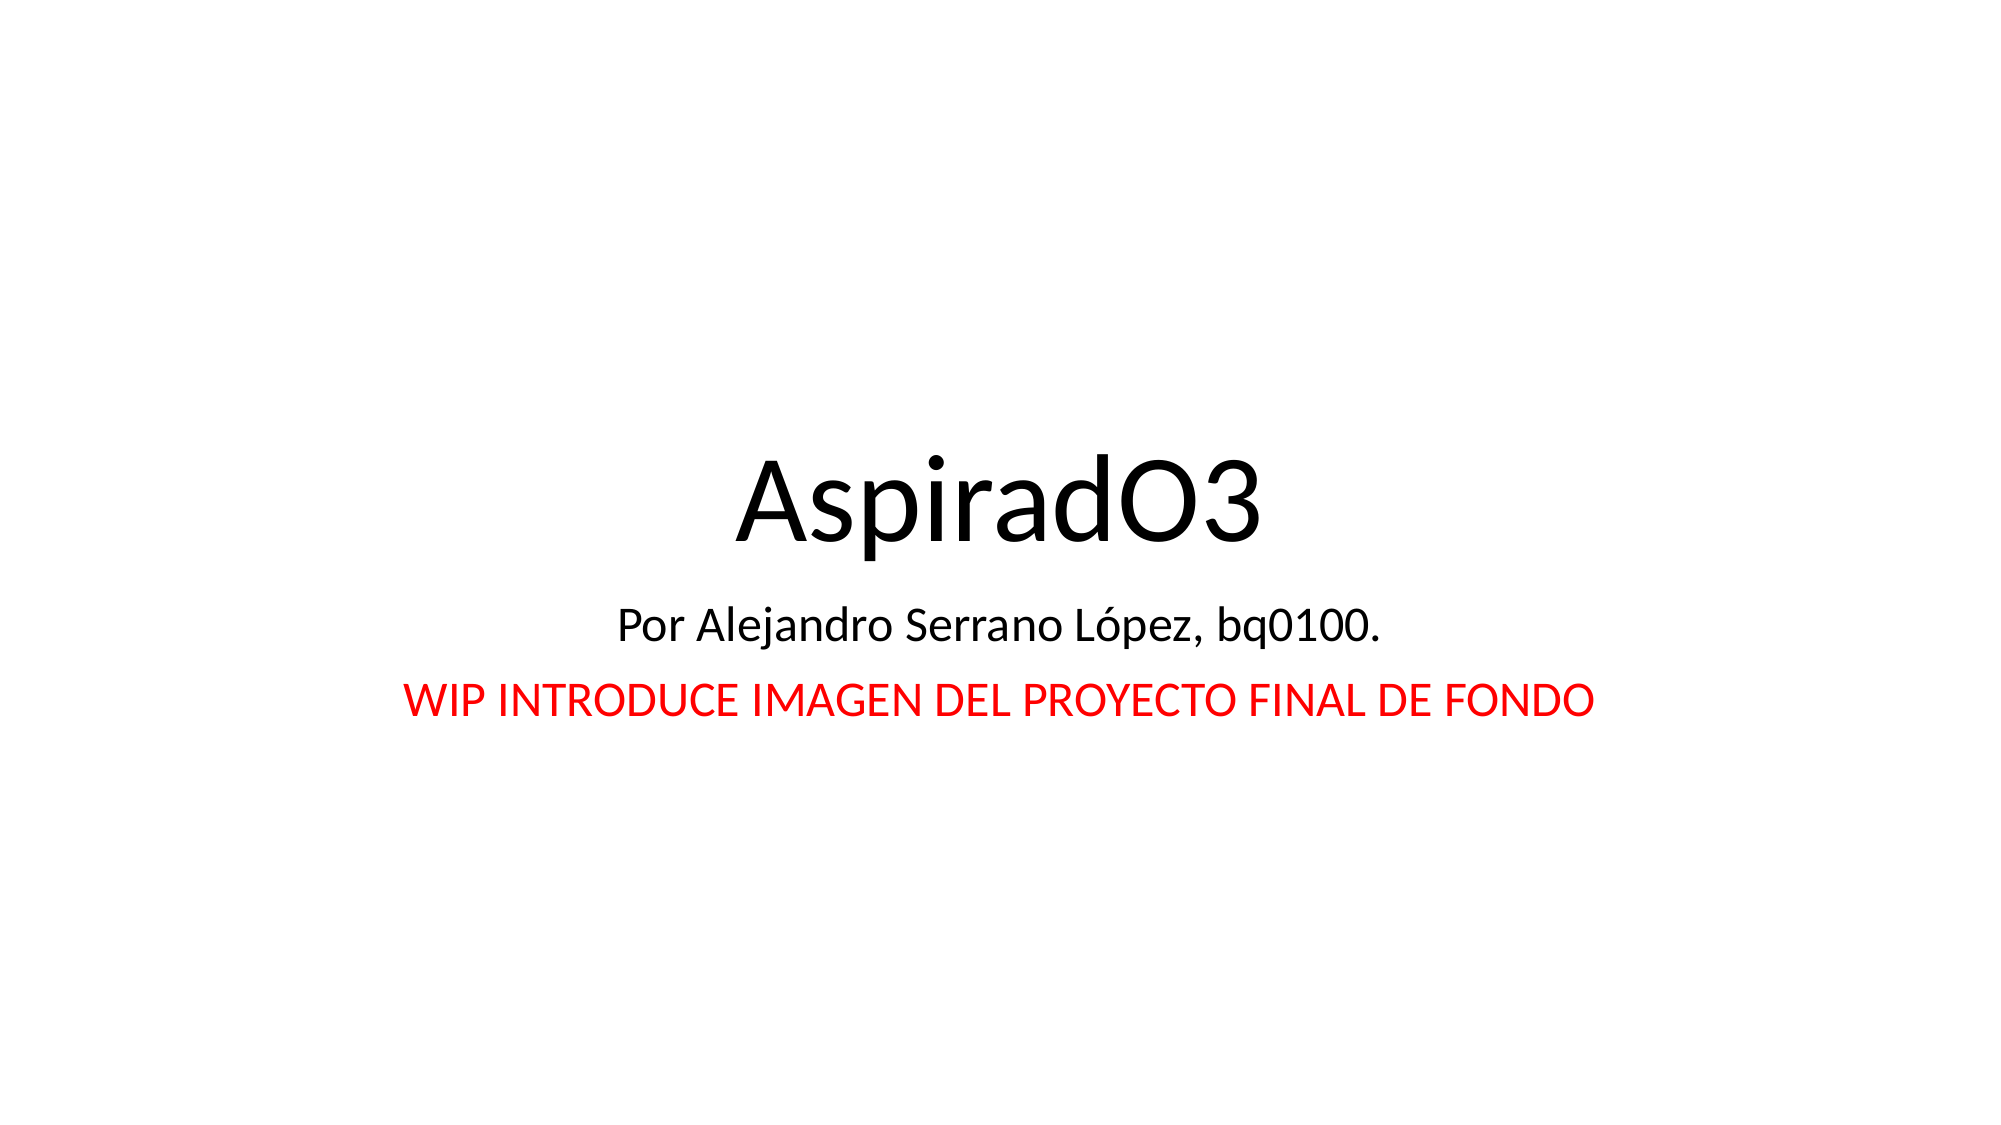

# AspiradO3
Por Alejandro Serrano López, bq0100.
WIP INTRODUCE IMAGEN DEL PROYECTO FINAL DE FONDO